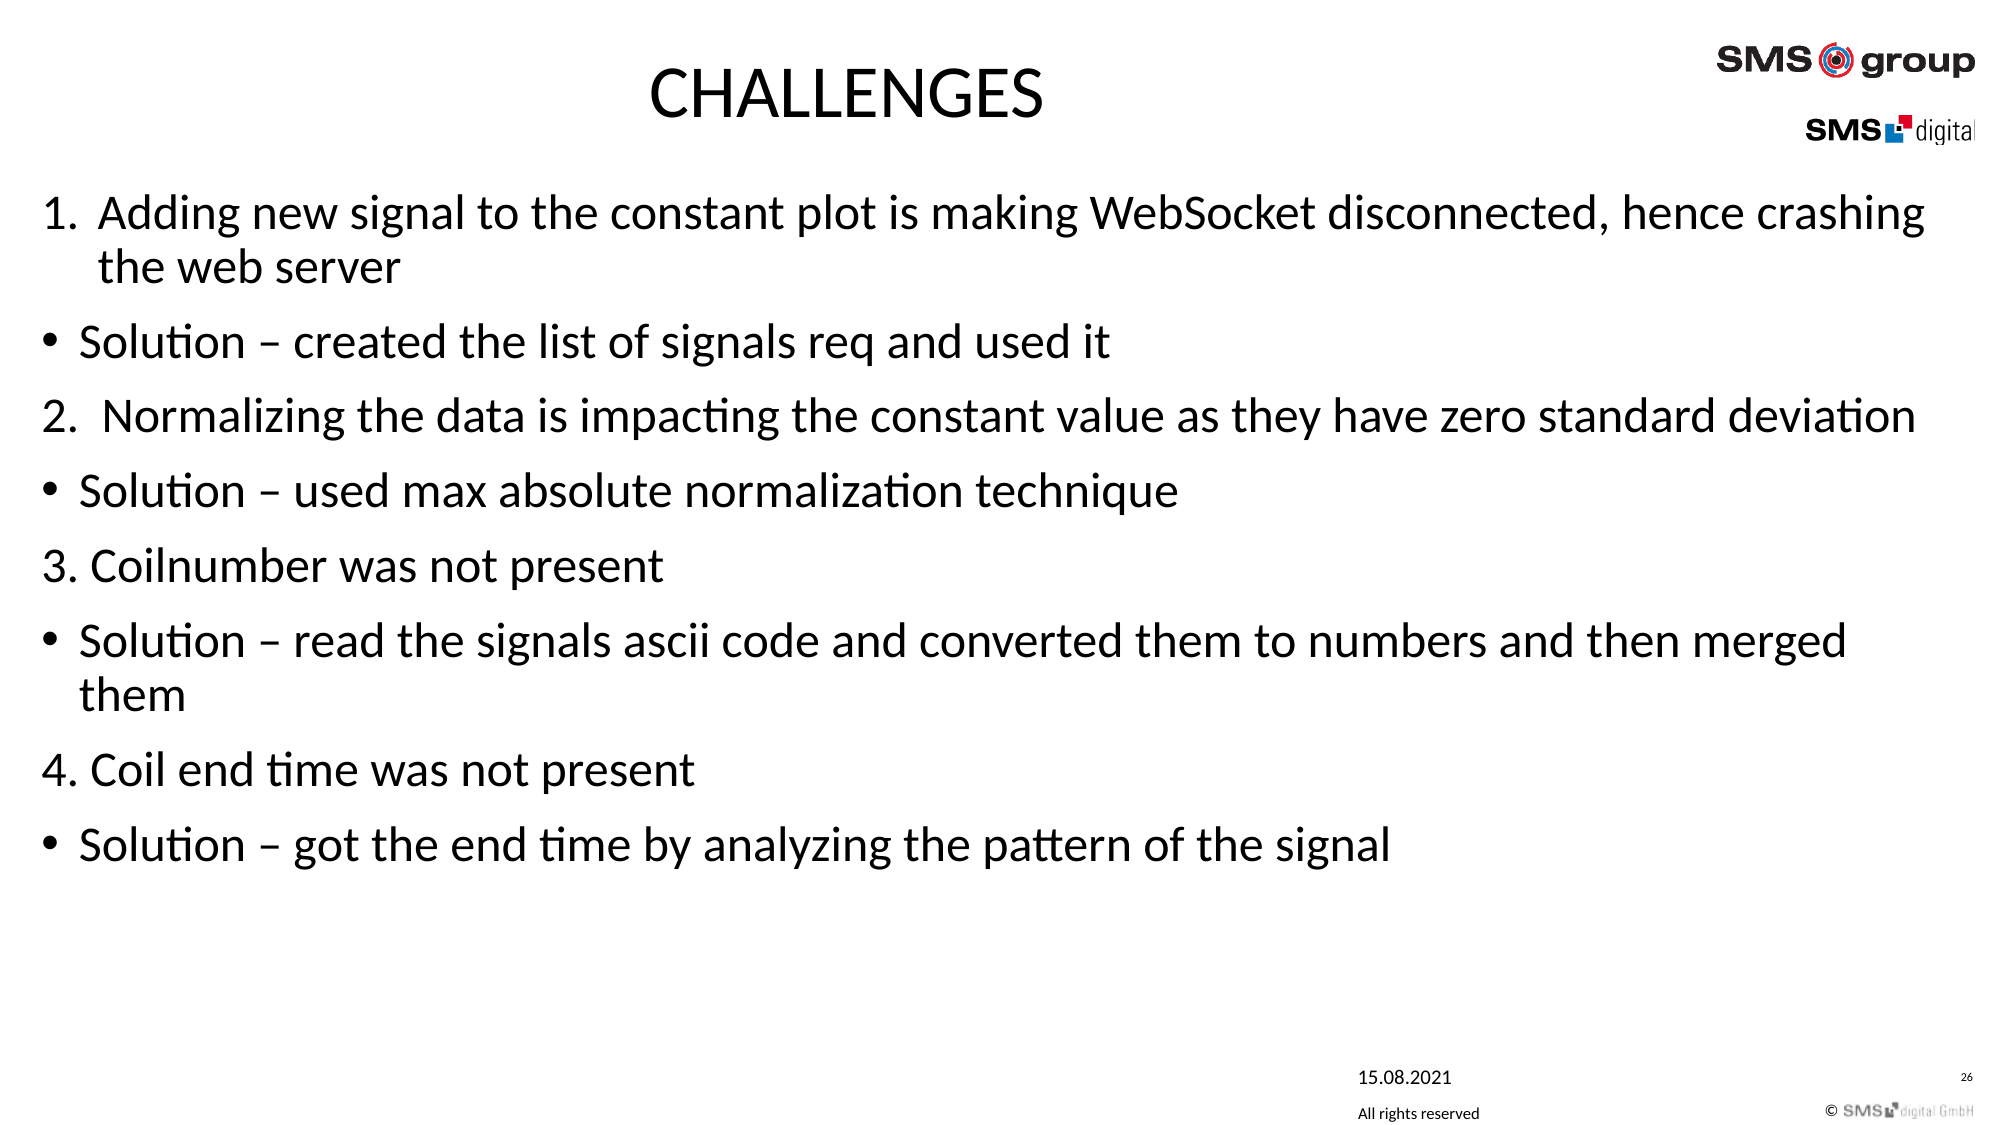

# CHALLENGES
Adding new signal to the constant plot is making WebSocket disconnected, hence crashing the web server
Solution – created the list of signals req and used it
2.  Normalizing the data is impacting the constant value as they have zero standard deviation
Solution – used max absolute normalization technique
3. Coilnumber was not present
Solution – read the signals ascii code and converted them to numbers and then merged them
4. Coil end time was not present
Solution – got the end time by analyzing the pattern of the signal

15.08.2021
26